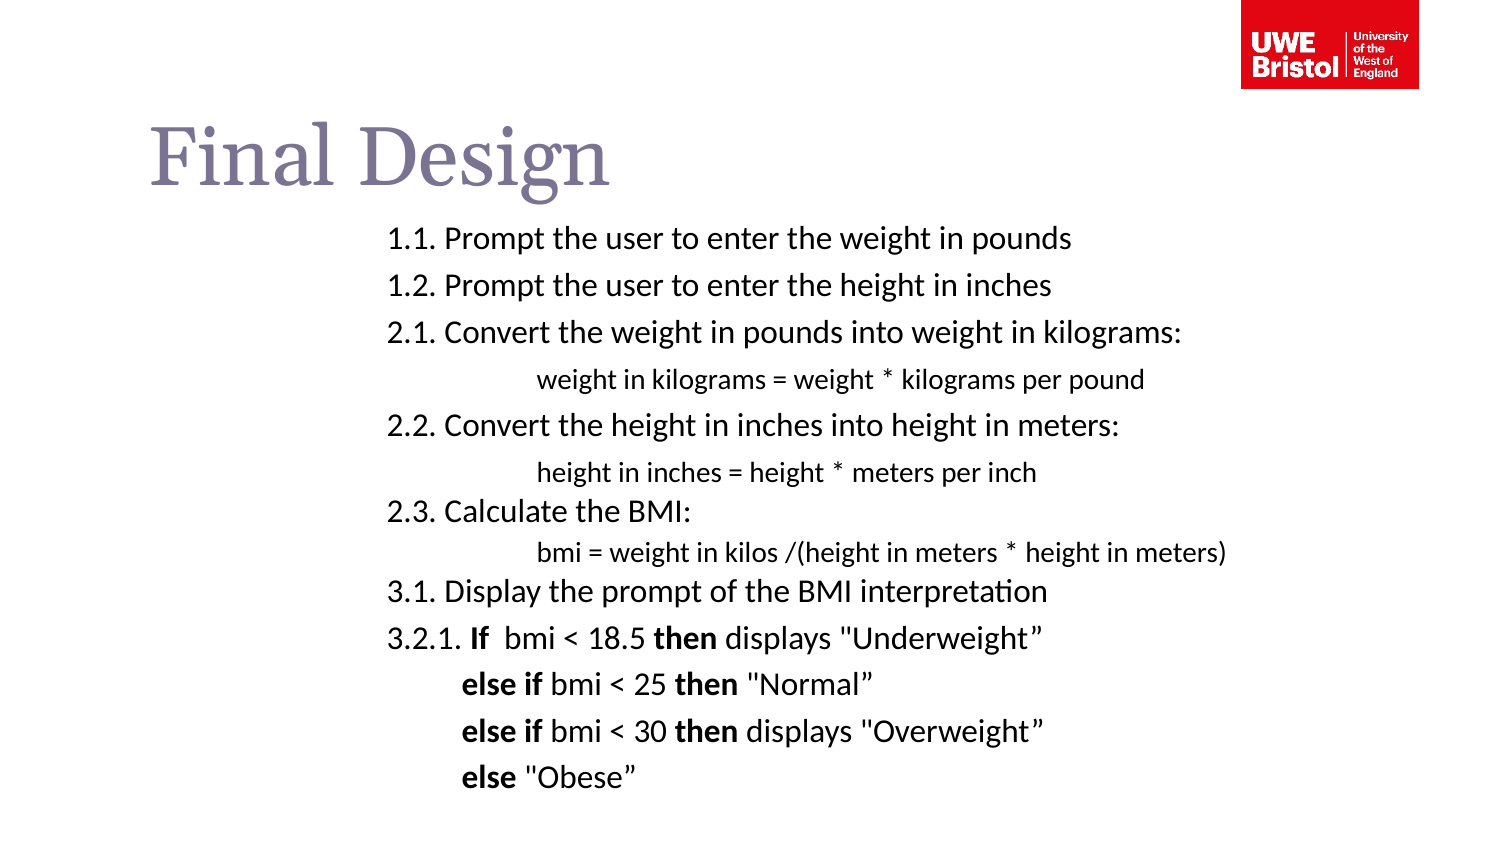

Final Design
1.1. Prompt the user to enter the weight in pounds
1.2. Prompt the user to enter the height in inches
2.1. Convert the weight in pounds into weight in kilograms:
	weight in kilograms = weight * kilograms per pound
2.2. Convert the height in inches into height in meters:
	height in inches = height * meters per inch
2.3. Calculate the BMI:
	bmi = weight in kilos /(height in meters * height in meters)
3.1. Display the prompt of the BMI interpretation
3.2.1. If  bmi < 18.5 then displays "Underweight”
          else if bmi < 25 then "Normal”
          else if bmi < 30 then displays "Overweight”
          else "Obese”